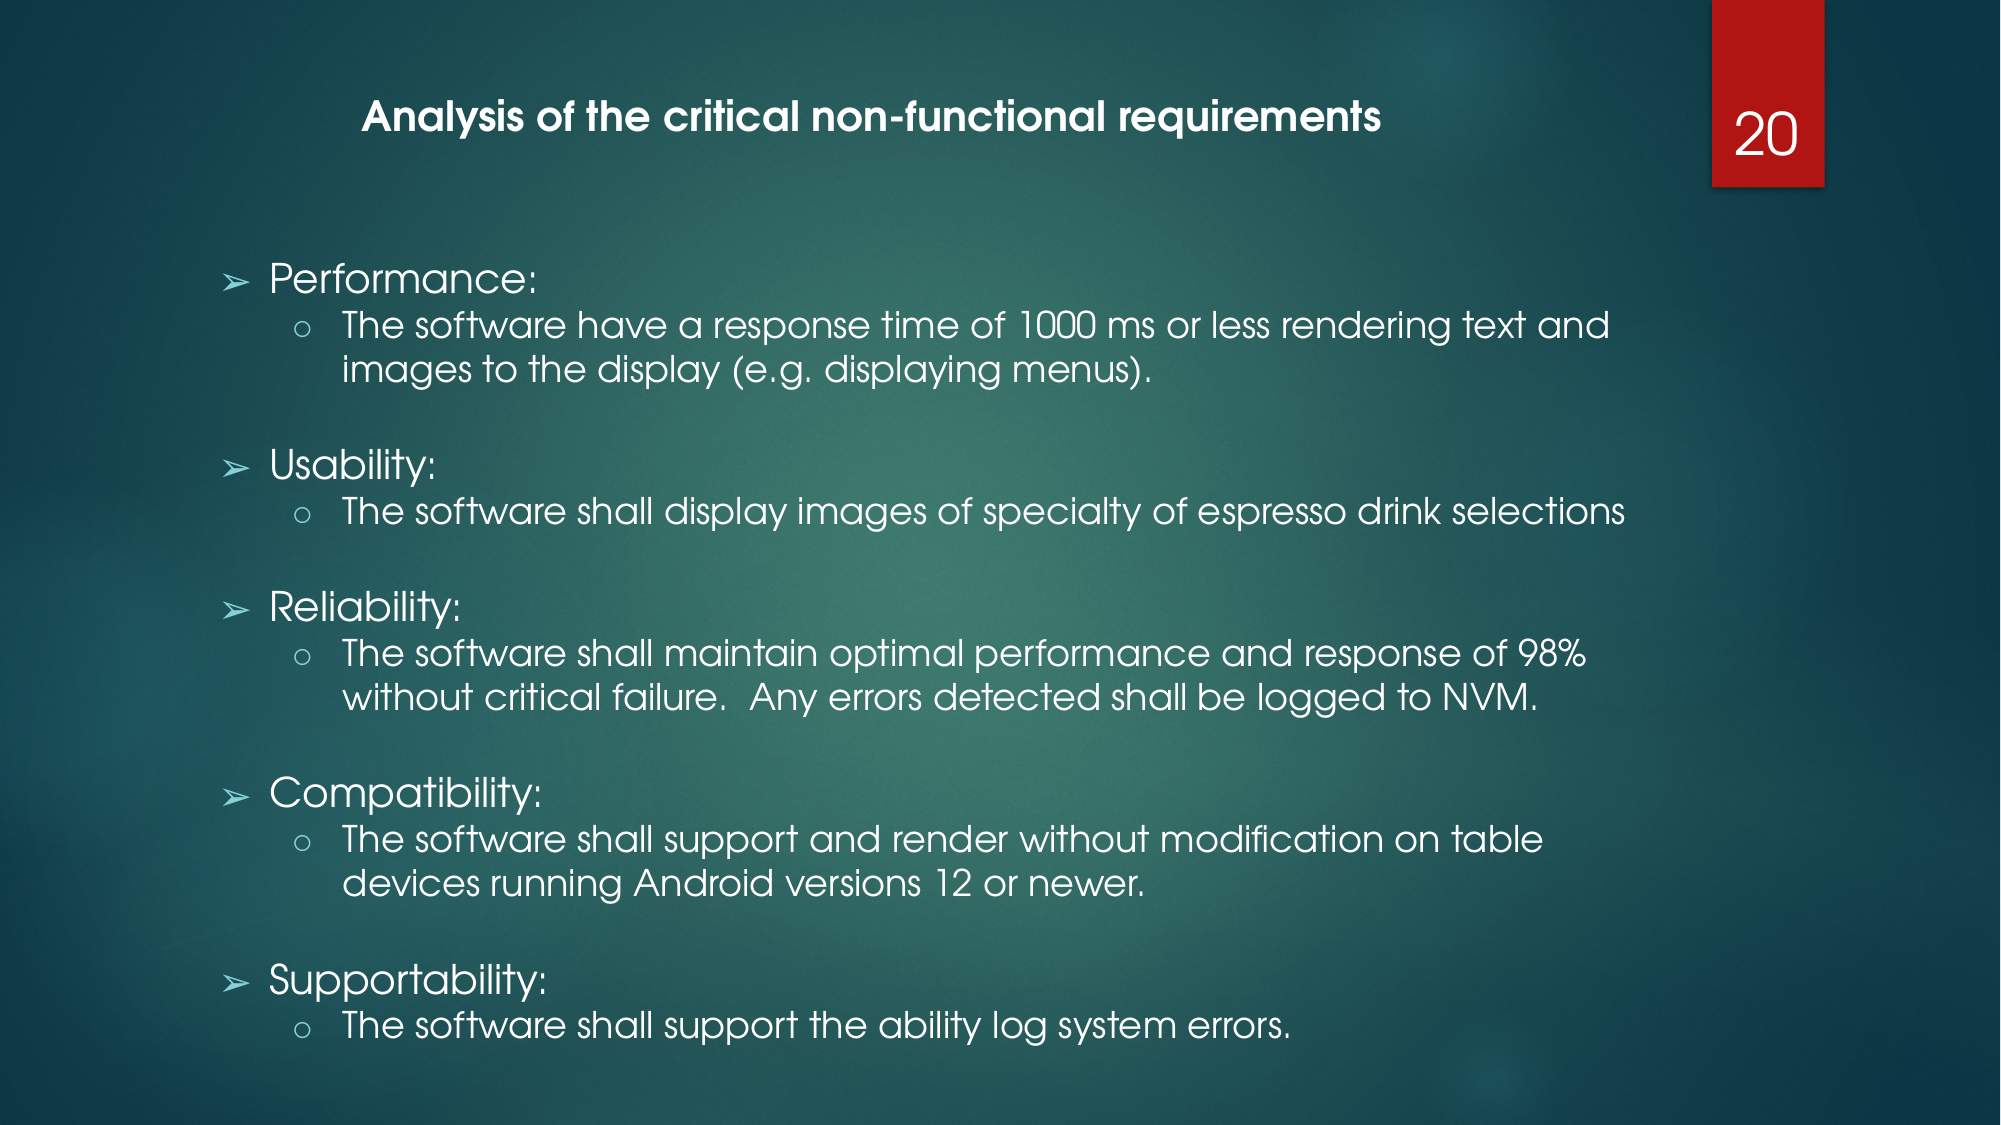

20
# Analysis of the critical non-functional requirements

Performance:
The software have a response time of 1000 ms or less rendering text and images to the display (e.g. displaying menus).

Usability:
The software shall display images of specialty of espresso drink selections

Reliability:
The software shall maintain optimal performance and response of 98% without critical failure.  Any errors detected shall be logged to NVM.

Compatibility:
The software shall support and render without modification on table devices running Android versions 12 or newer.

Supportability:
The software shall support the ability log system errors.